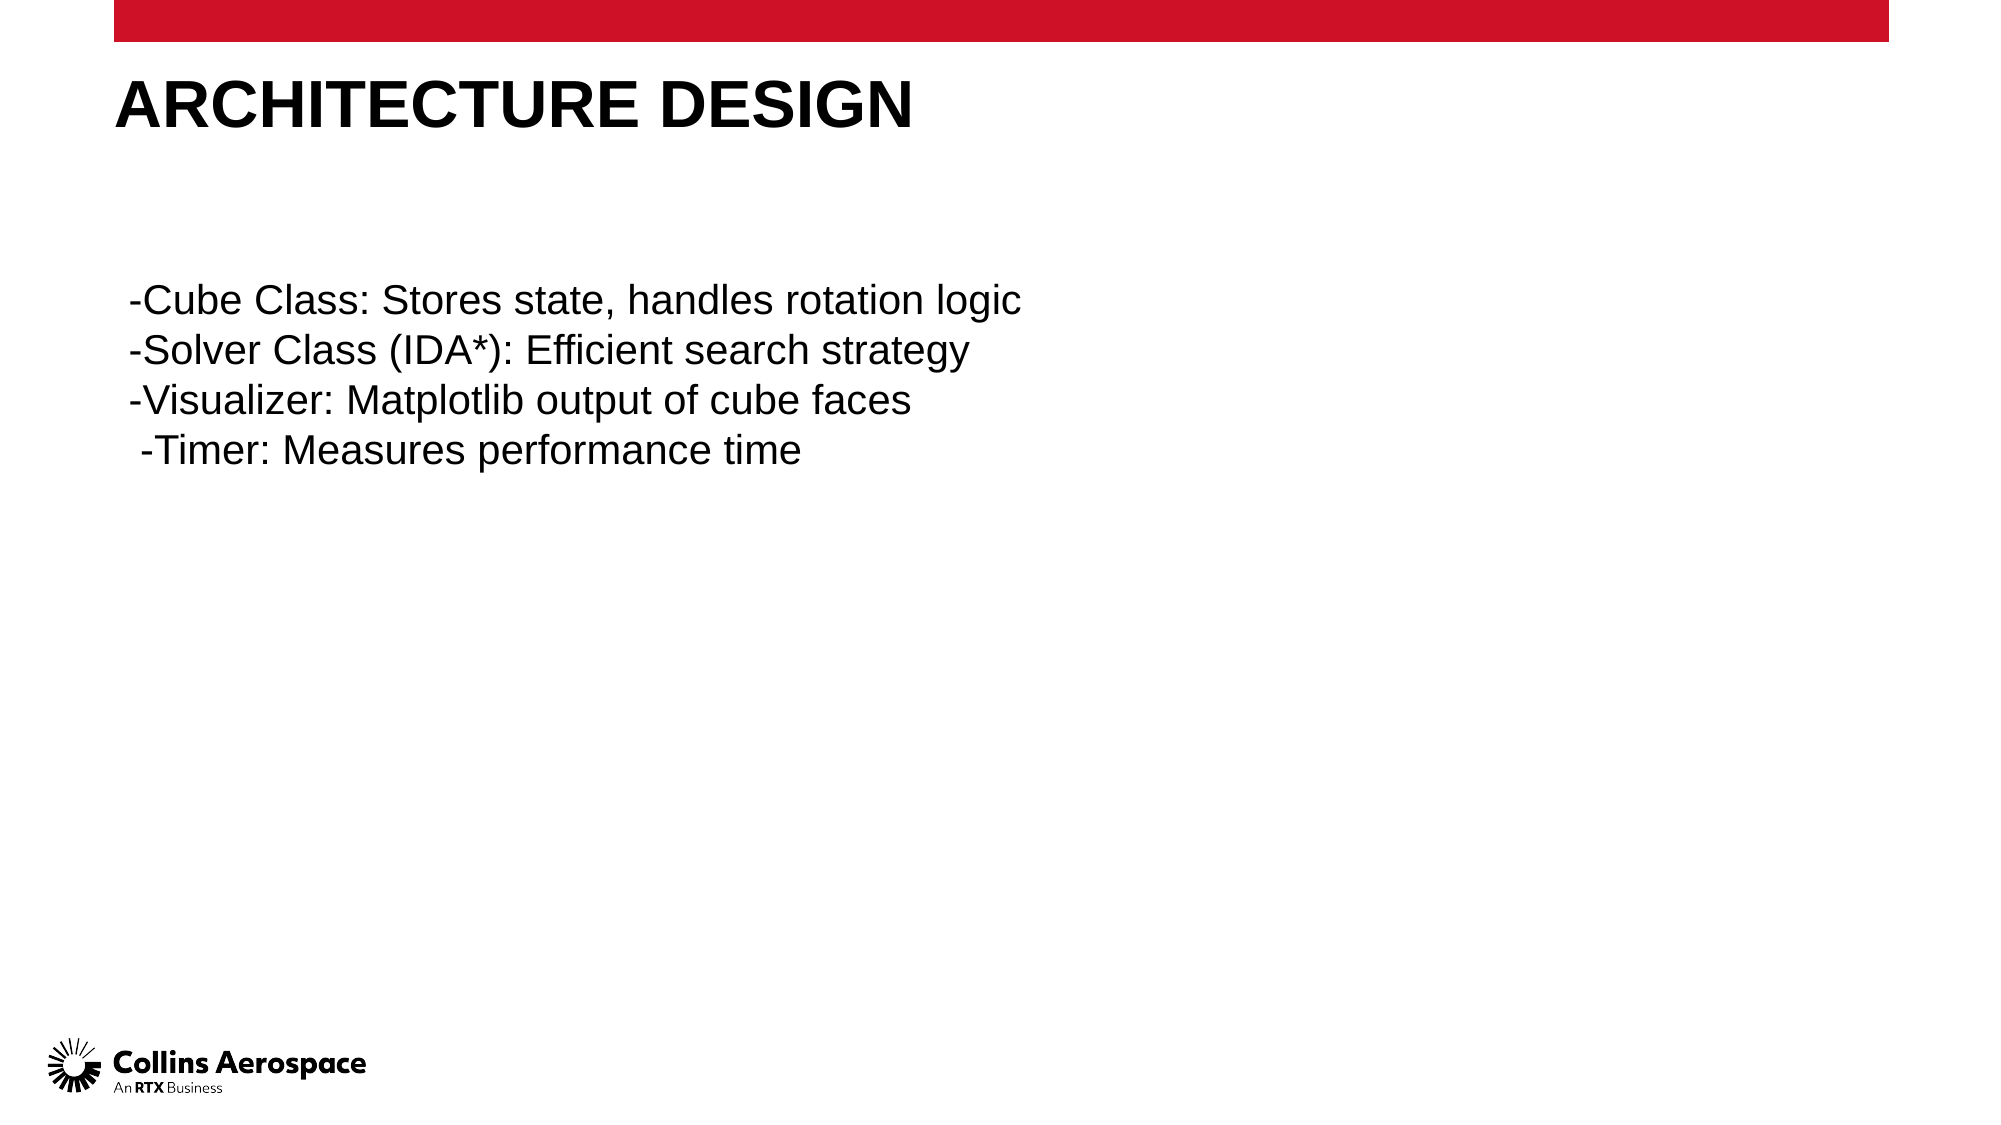

# ARCHITECTURE DESIGN

-Cube Class: Stores state, handles rotation logic
-Solver Class (IDA*): Efficient search strategy
-Visualizer: Matplotlib output of cube faces
 -Timer: Measures performance time